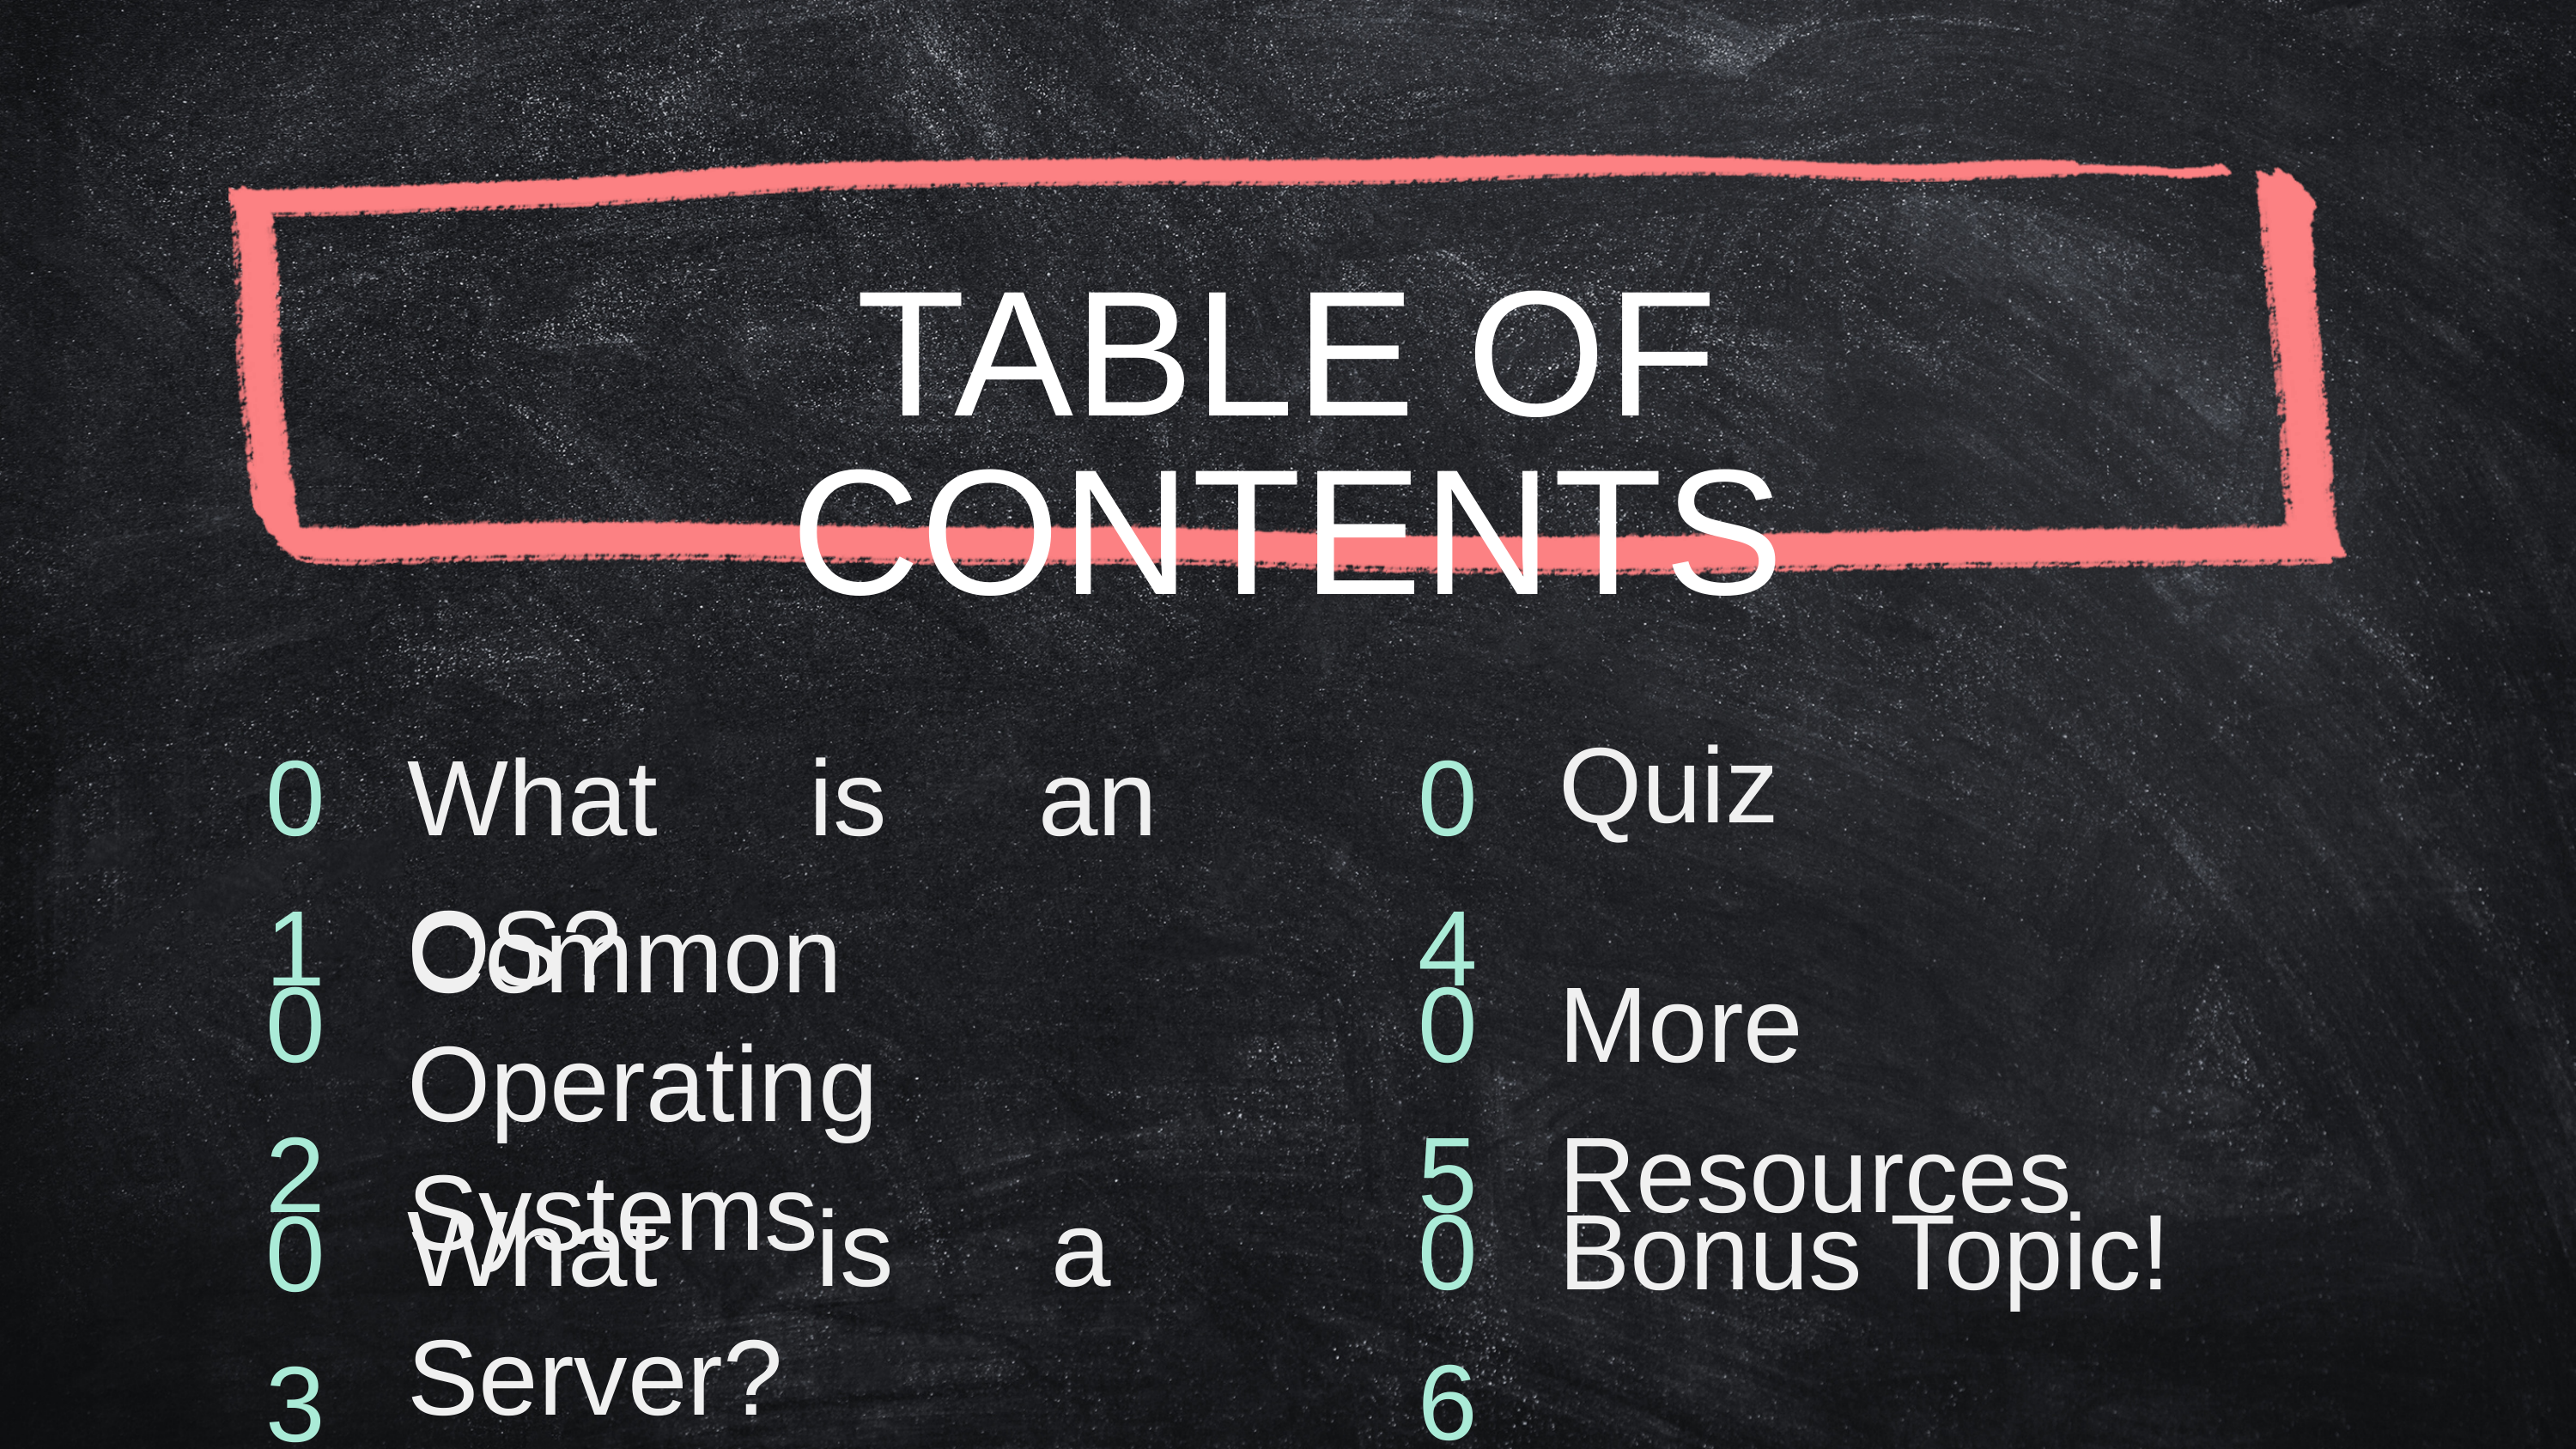

TABLE OF CONTENTS
01
What is an OS?
04
Quiz
Common Operating Systems
02
05
More Resources
06
Bonus Topic!
03
What is a Server?